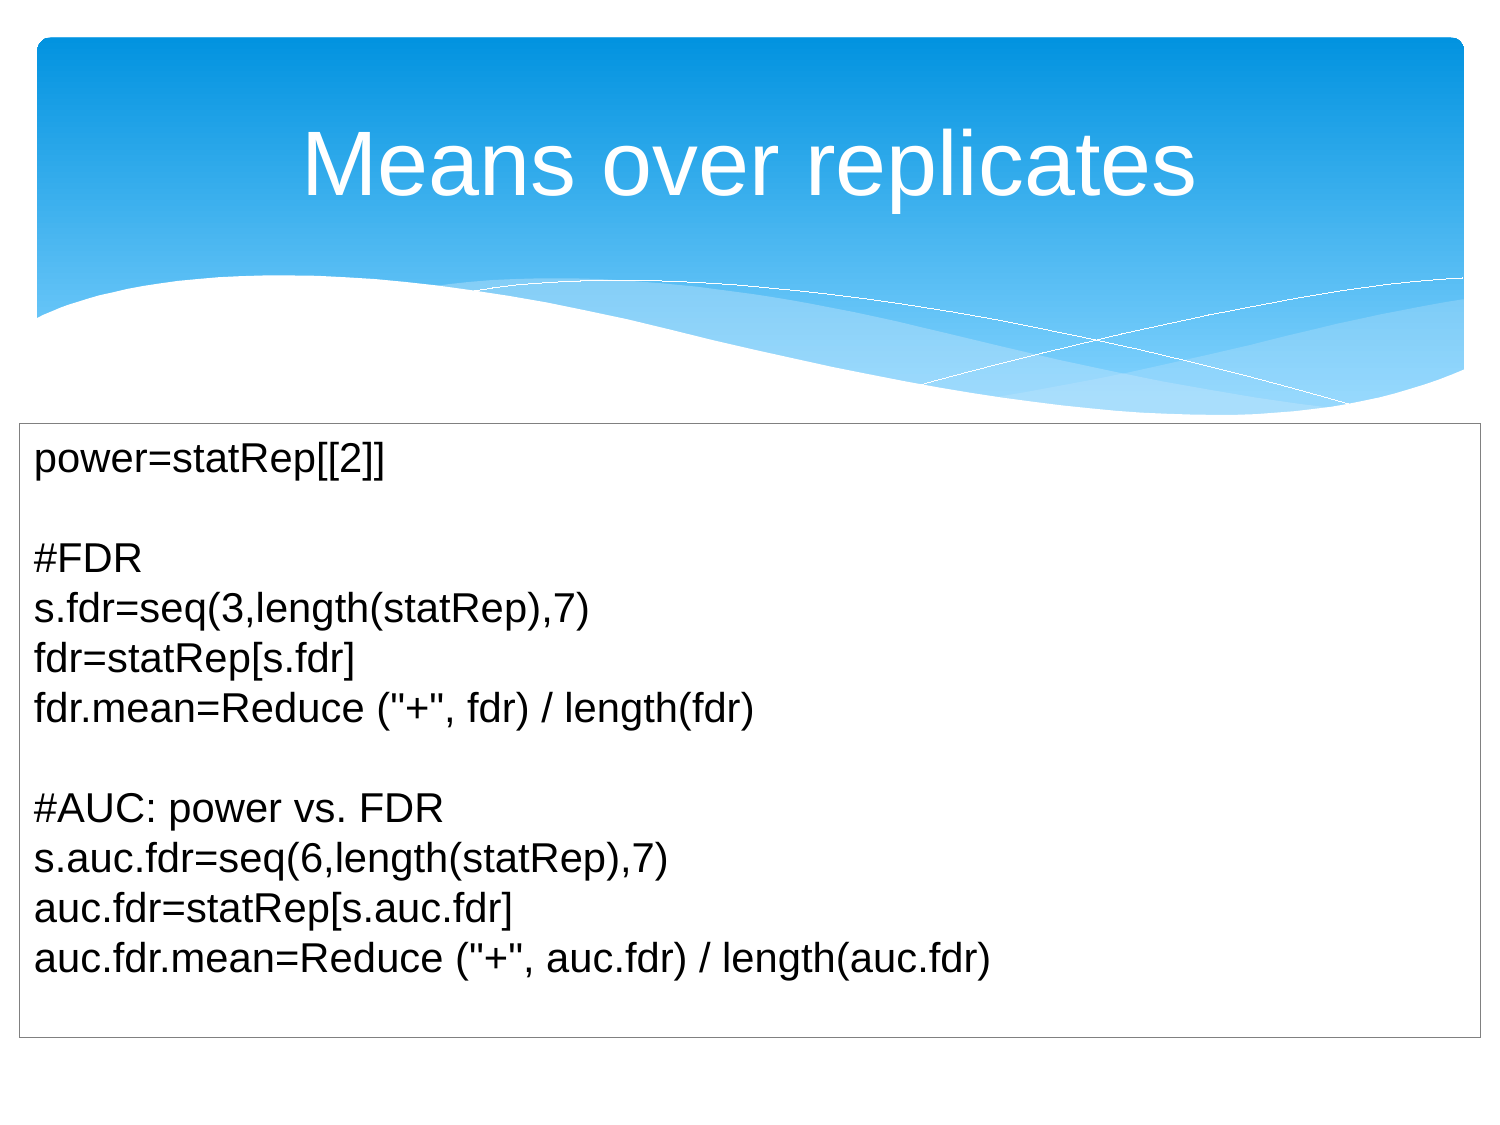

# Means over replicates
power=statRep[[2]]

#FDR
s.fdr=seq(3,length(statRep),7)
fdr=statRep[s.fdr]
fdr.mean=Reduce ("+", fdr) / length(fdr)

#AUC: power vs. FDR
s.auc.fdr=seq(6,length(statRep),7)
auc.fdr=statRep[s.auc.fdr]
auc.fdr.mean=Reduce ("+", auc.fdr) / length(auc.fdr)